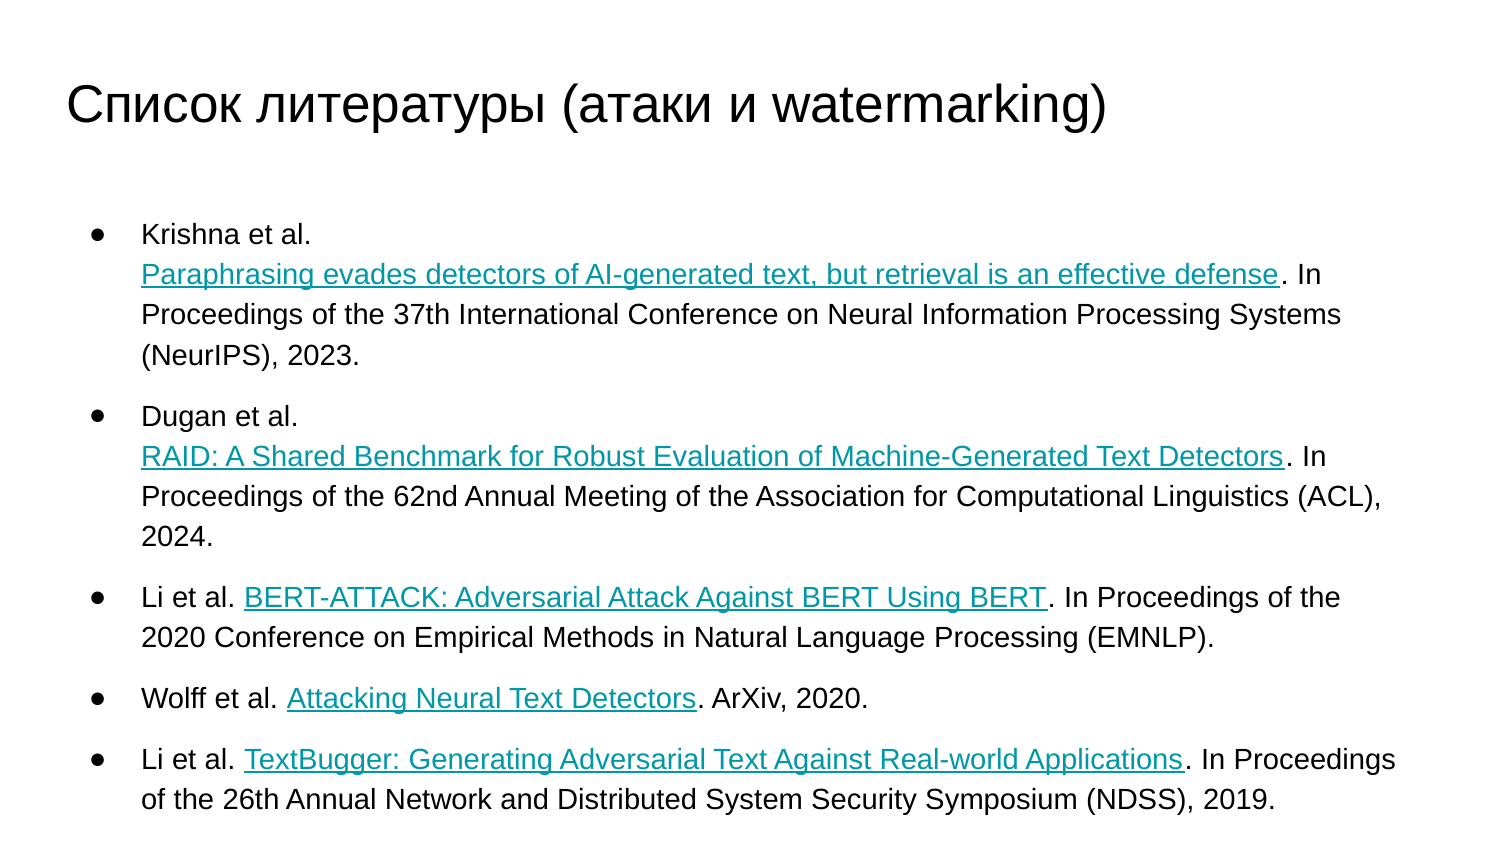

# Список литературы (атаки и watermarking)

Krishna et al. Paraphrasing evades detectors of AI-generated text, but retrieval is an effective defense. In Proceedings of the 37th International Conference on Neural Information Processing Systems (NeurIPS), 2023.
Dugan et al. RAID: A Shared Benchmark for Robust Evaluation of Machine-Generated Text Detectors. In Proceedings of the 62nd Annual Meeting of the Association for Computational Linguistics (ACL), 2024.
Li et al. BERT-ATTACK: Adversarial Attack Against BERT Using BERT. In Proceedings of the 2020 Conference on Empirical Methods in Natural Language Processing (EMNLP).
Wolff et al. Attacking Neural Text Detectors. ArXiv, 2020.
Li et al. TextBugger: Generating Adversarial Text Against Real-world Applications. In Proceedings of the 26th Annual Network and Distributed System Security Symposium (NDSS), 2019.